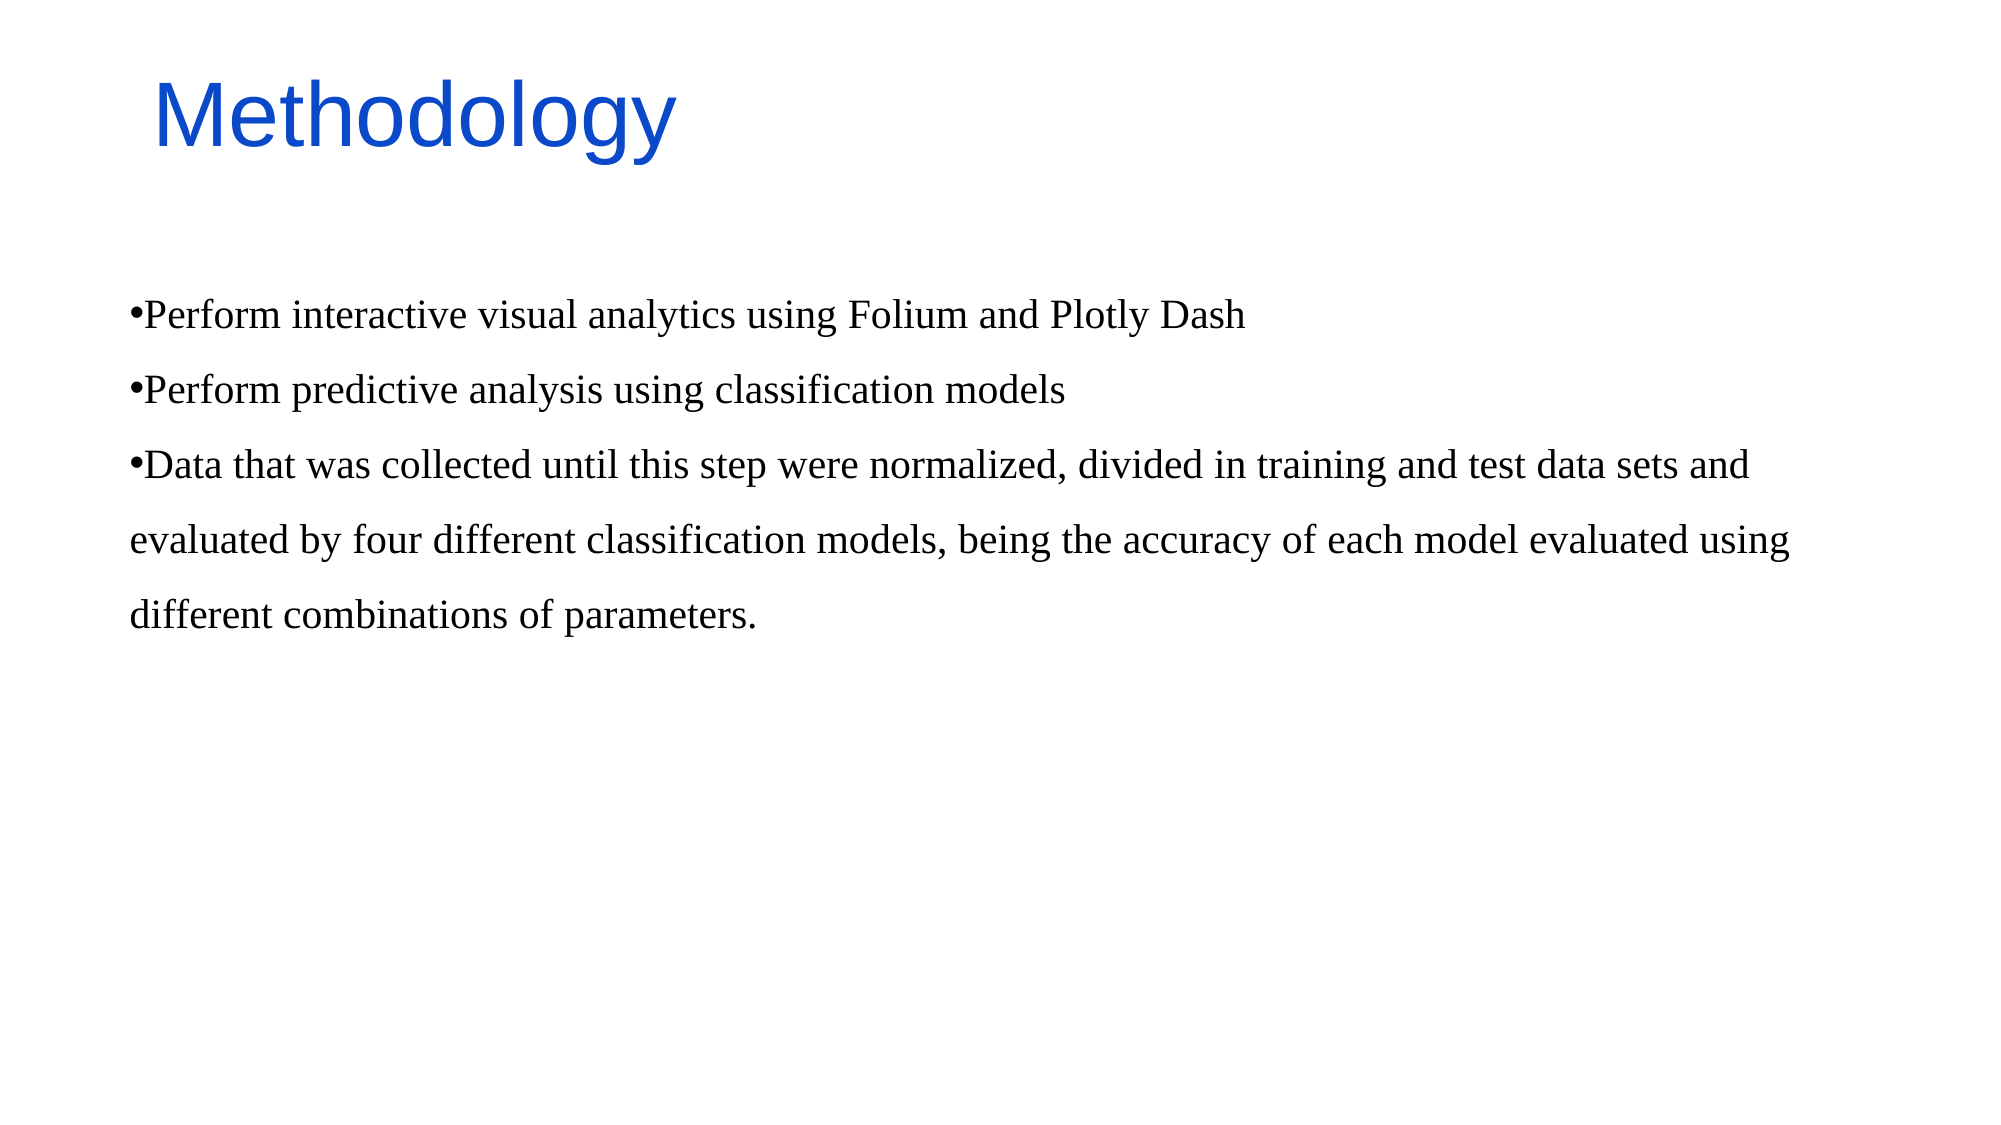

# Methodology

Perform interactive visual analytics using Folium and Plotly Dash
Perform predictive analysis using classification models
Data that was collected until this step were normalized, divided in training and test data sets and evaluated by four different classification models, being the accuracy of each model evaluated using different combinations of parameters.